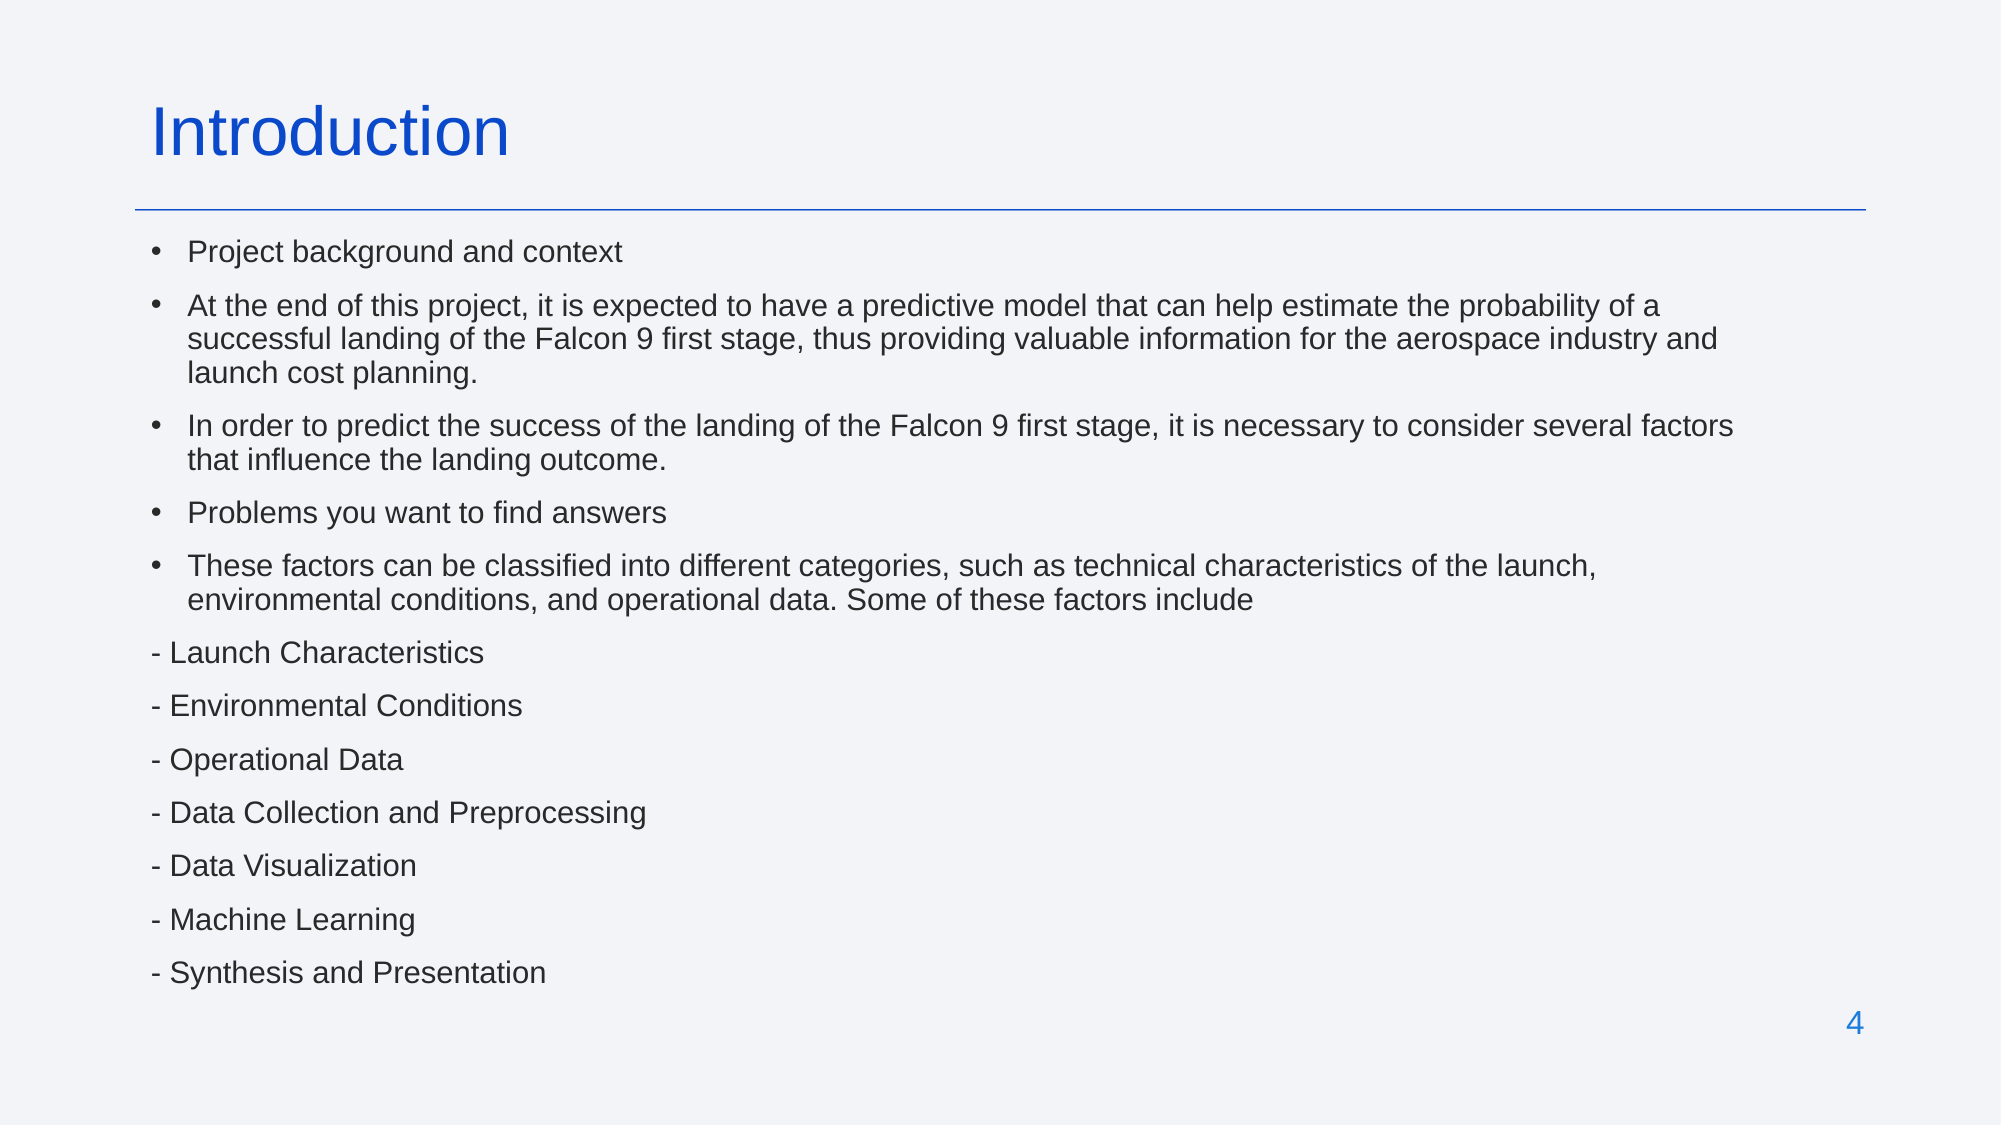

Introduction
Project background and context
At the end of this project, it is expected to have a predictive model that can help estimate the probability of a successful landing of the Falcon 9 first stage, thus providing valuable information for the aerospace industry and launch cost planning.
In order to predict the success of the landing of the Falcon 9 first stage, it is necessary to consider several factors that influence the landing outcome.
Problems you want to find answers
These factors can be classified into different categories, such as technical characteristics of the launch, environmental conditions, and operational data. Some of these factors include
- Launch Characteristics
- Environmental Conditions
- Operational Data
- Data Collection and Preprocessing
- Data Visualization
- Machine Learning
- Synthesis and Presentation
4